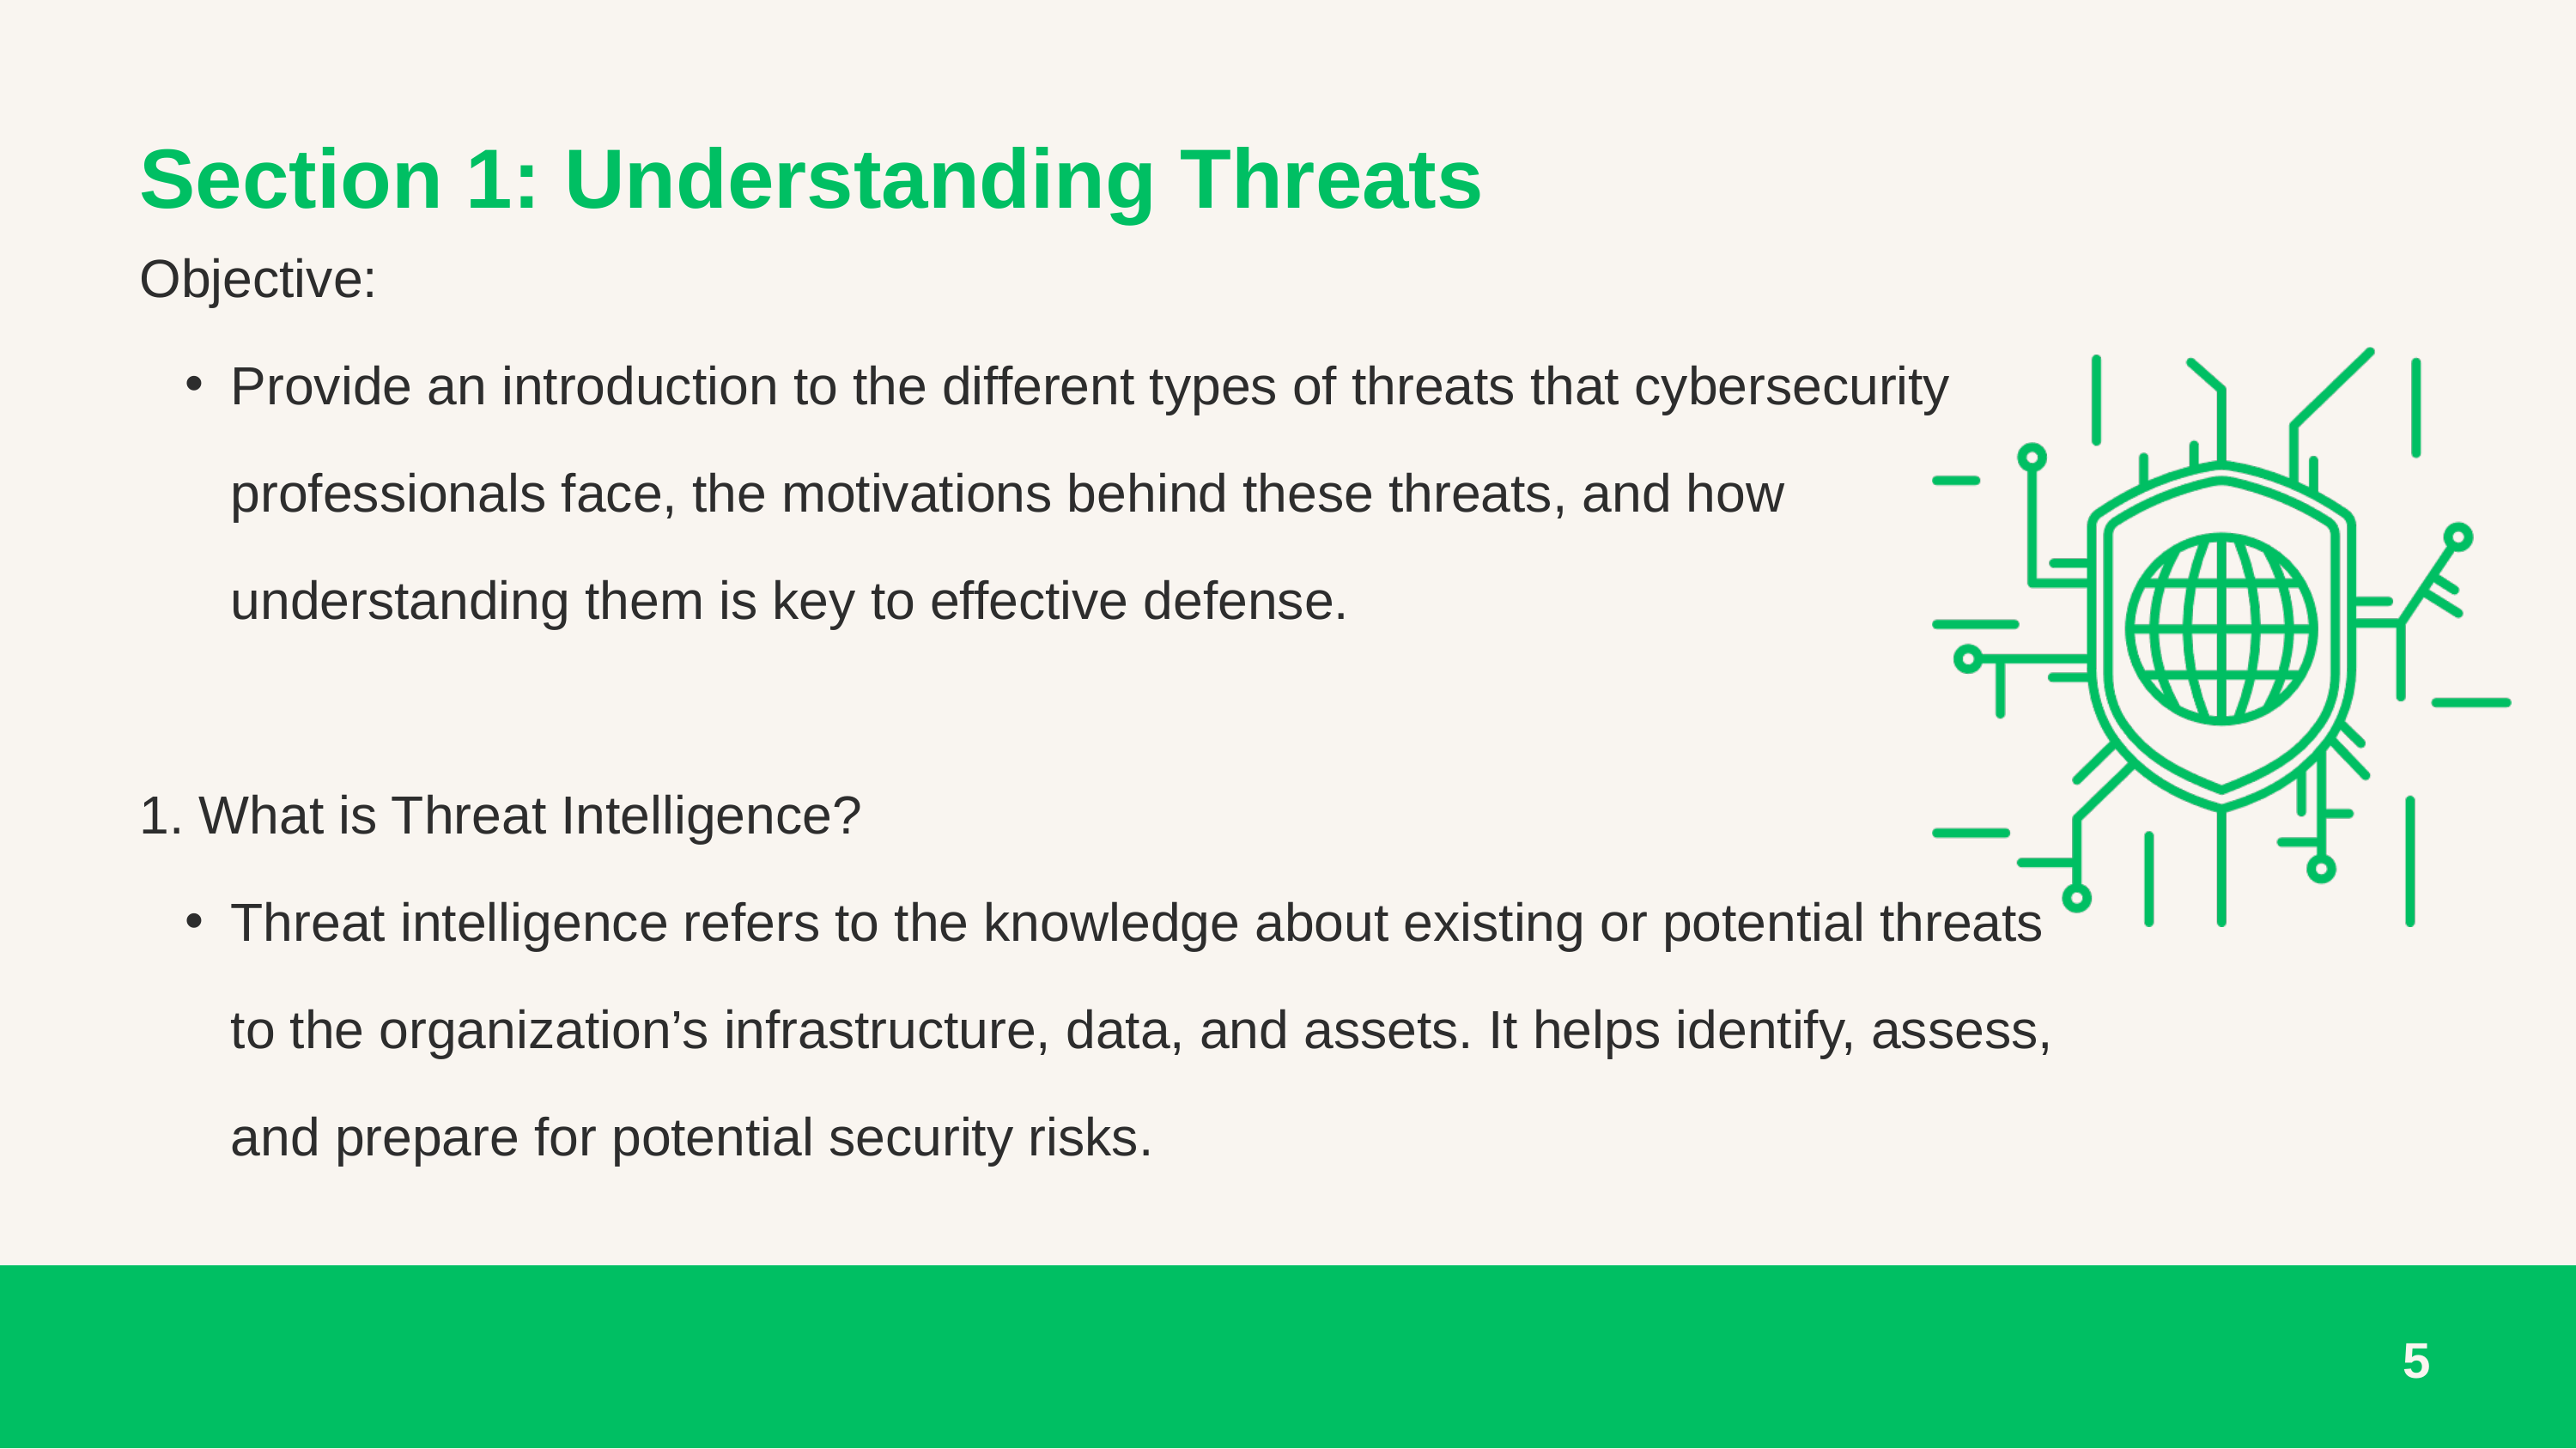

Section 1: Understanding Threats
Objective:
Provide an introduction to the different types of threats that cybersecurity professionals face, the motivations behind these threats, and how understanding them is key to effective defense.

1. What is Threat Intelligence?
Threat intelligence refers to the knowledge about existing or potential threats to the organization’s infrastructure, data, and assets. It helps identify, assess, and prepare for potential security risks.

5